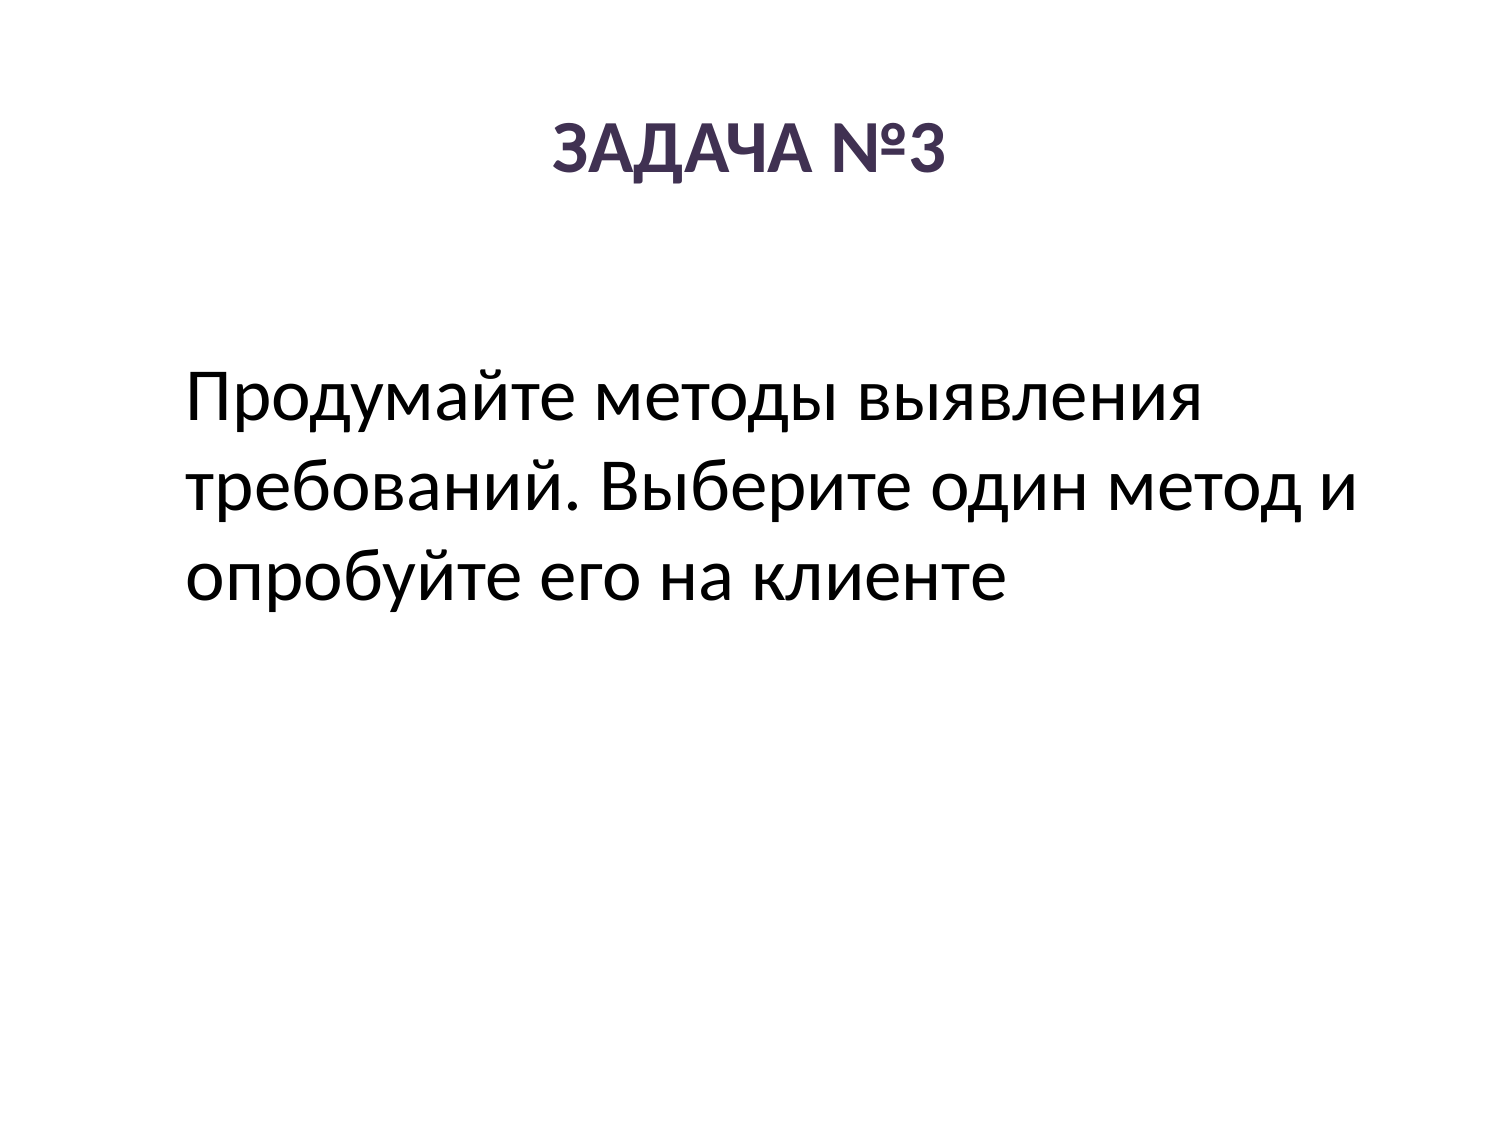

ЗАДАЧА №3
Продумайте методы выявления требований. Выберите один метод и опробуйте его на клиенте